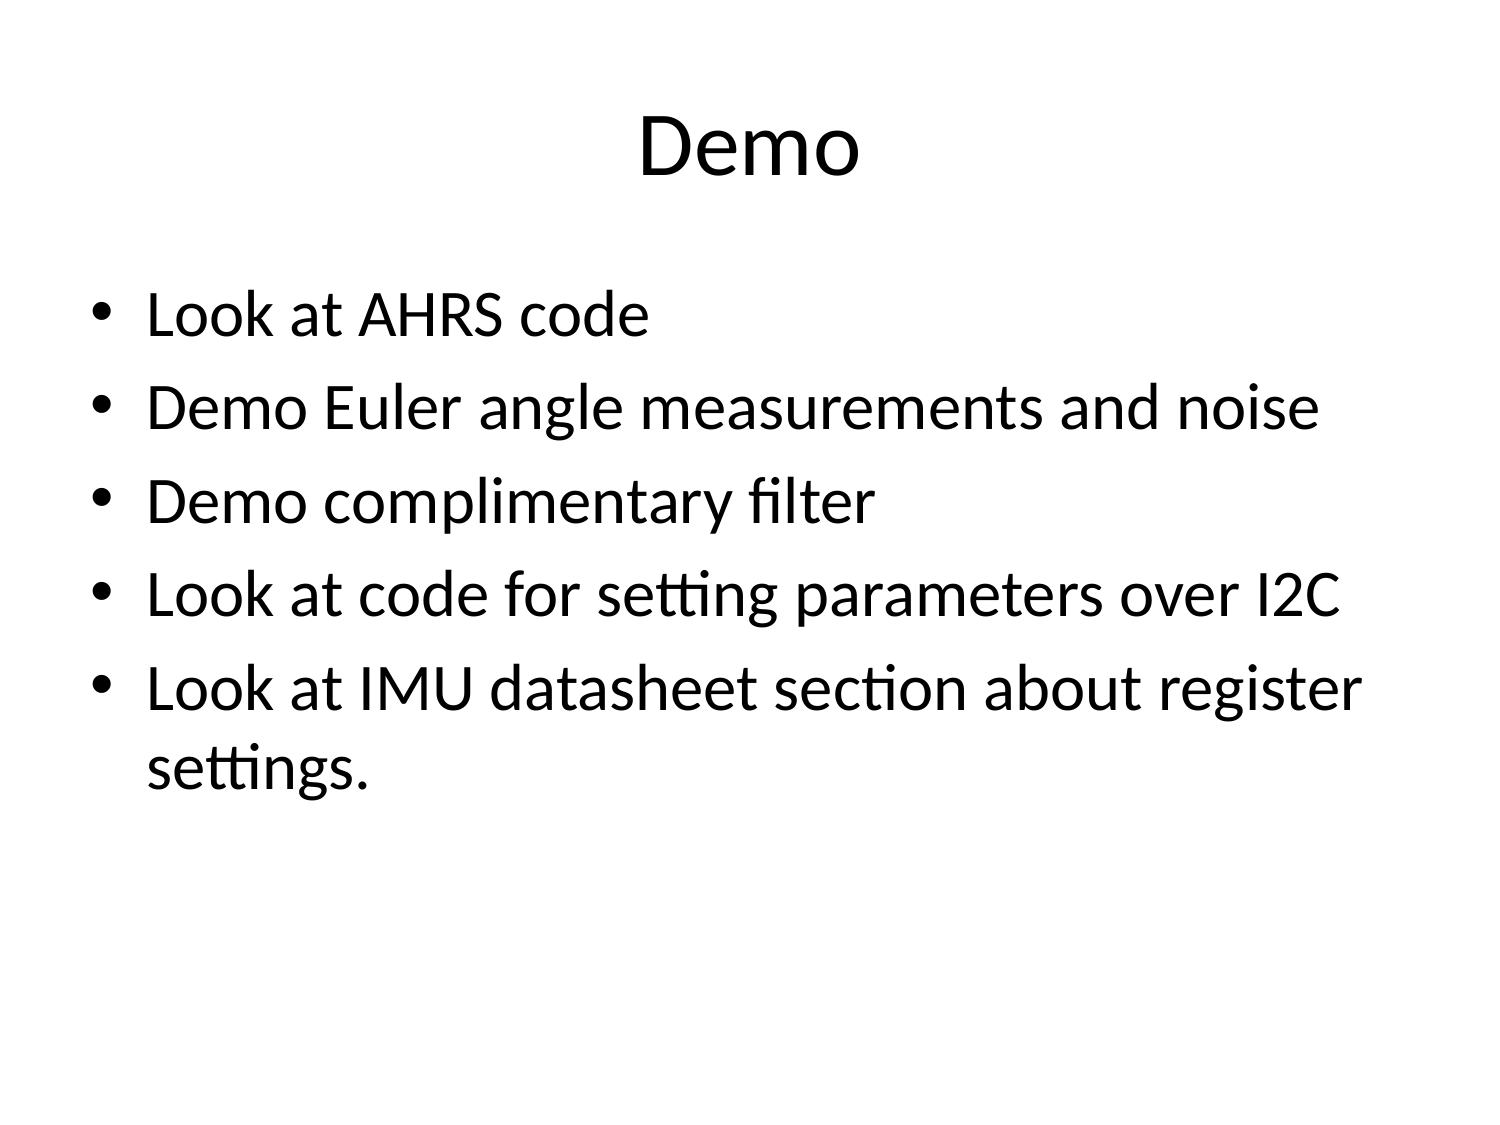

# Demo
Look at AHRS code
Demo Euler angle measurements and noise
Demo complimentary filter
Look at code for setting parameters over I2C
Look at IMU datasheet section about register settings.